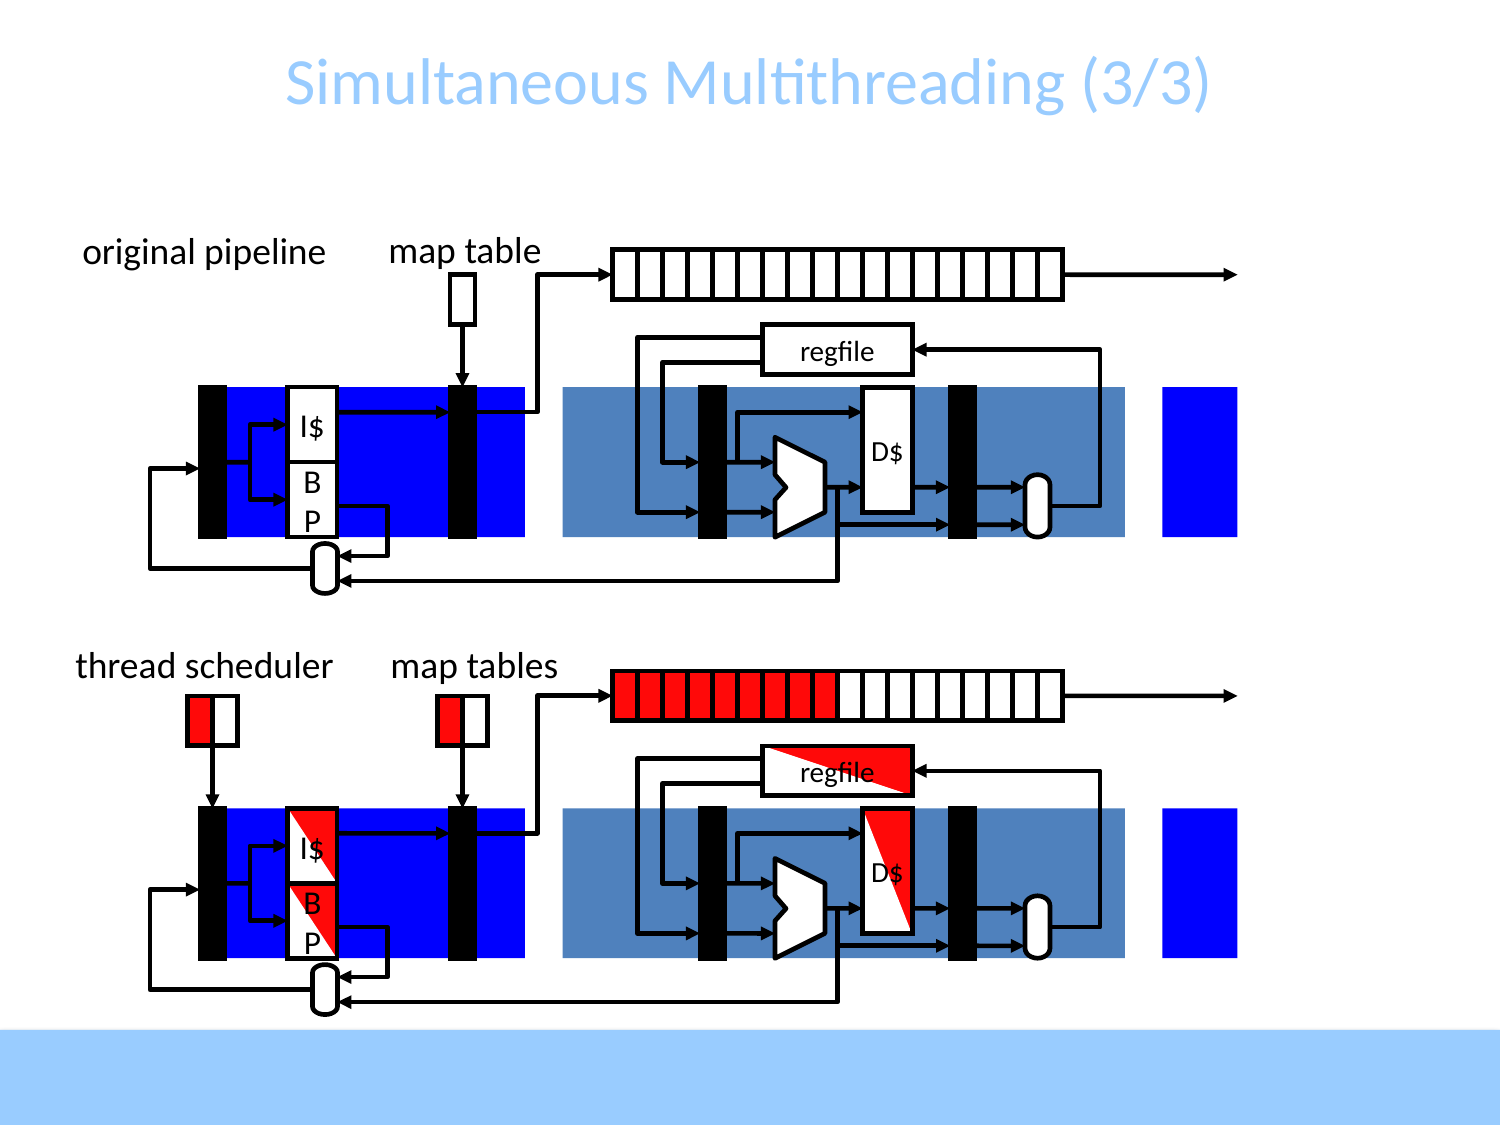

# Simultaneous Multithreading (3/3)
map table
original pipeline

regfile

I$

D$

B
P

thread scheduler
map tables

regfile

I$

D$

B
P